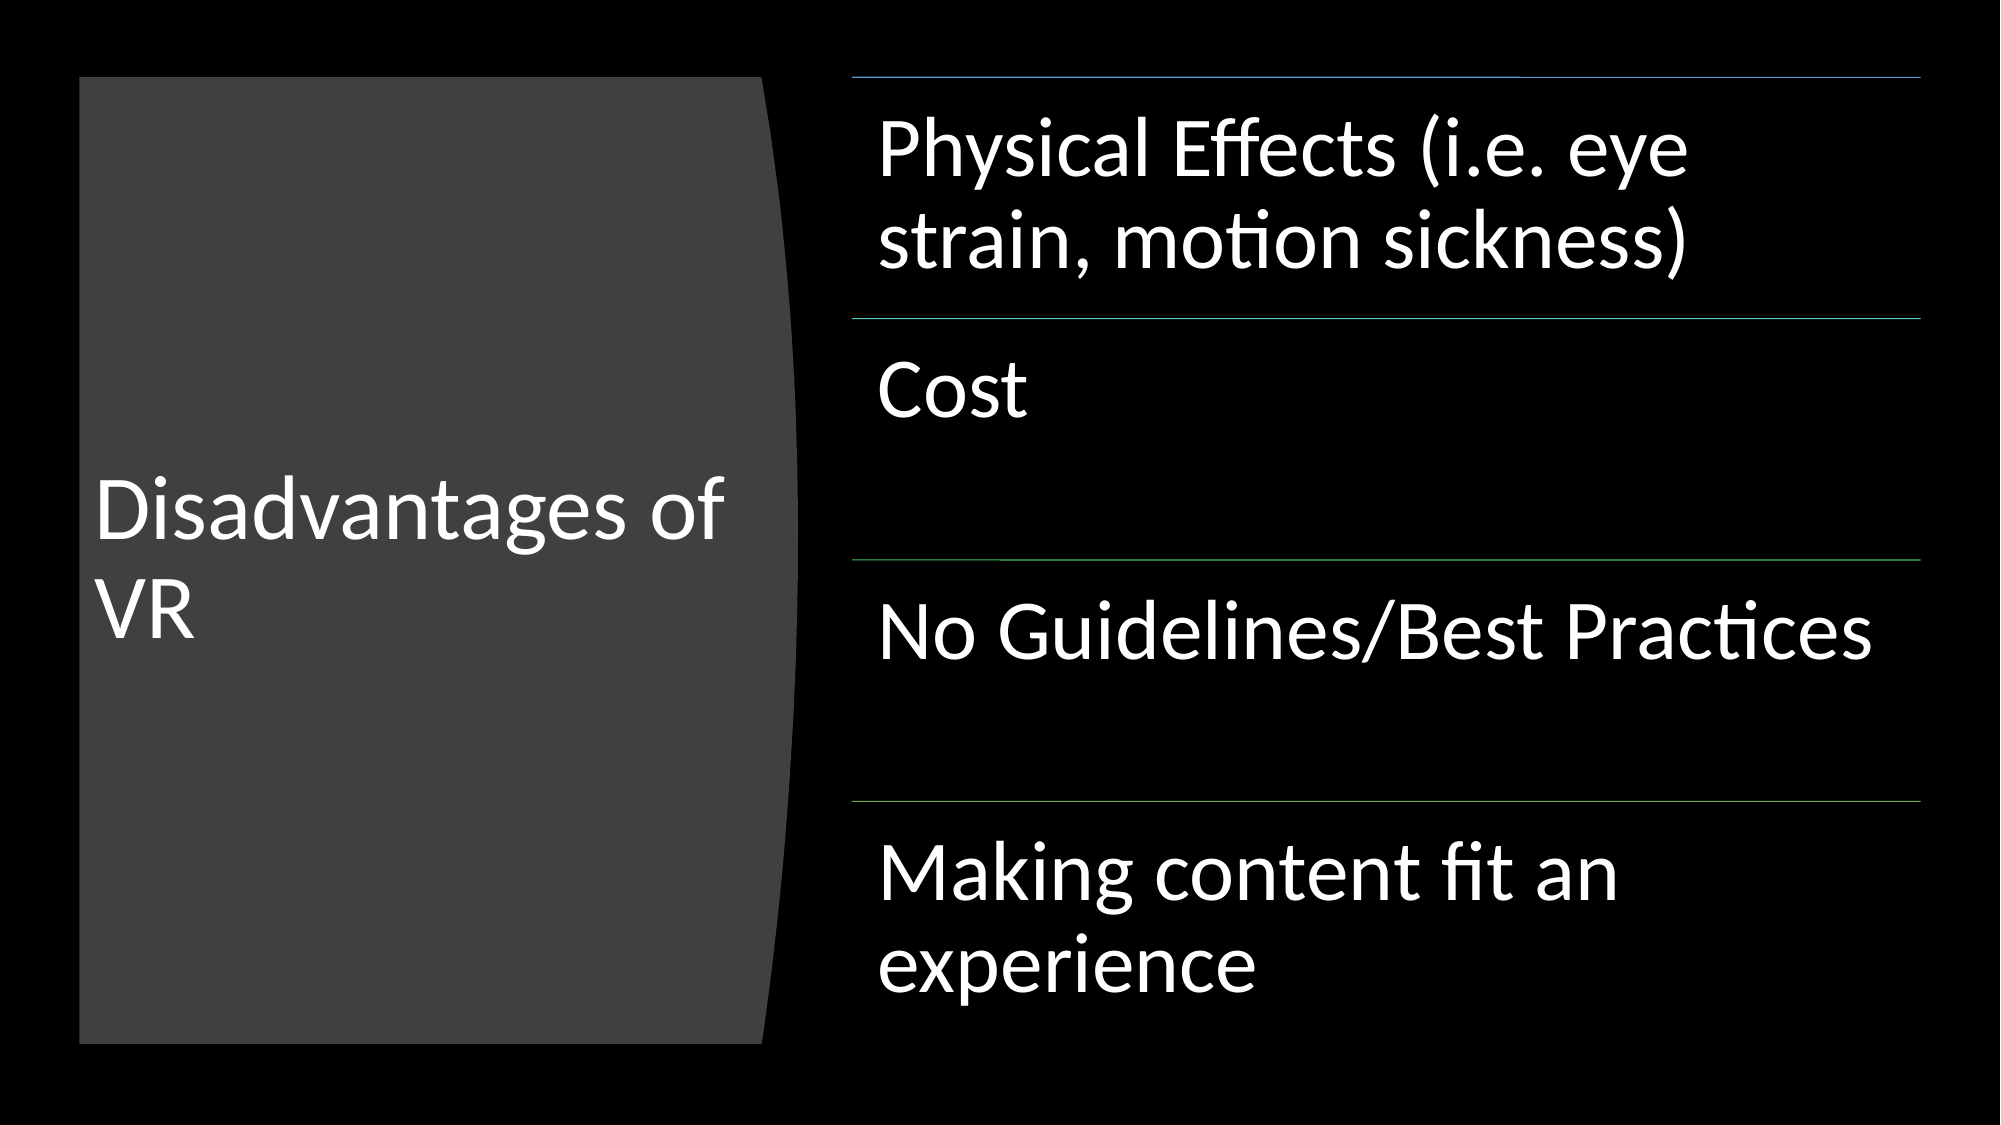

Physical Effects (i.e. eye strain, motion sickness)
Cost
No Guidelines/Best Practices
Making content fit an experience

# Disadvantages of VR